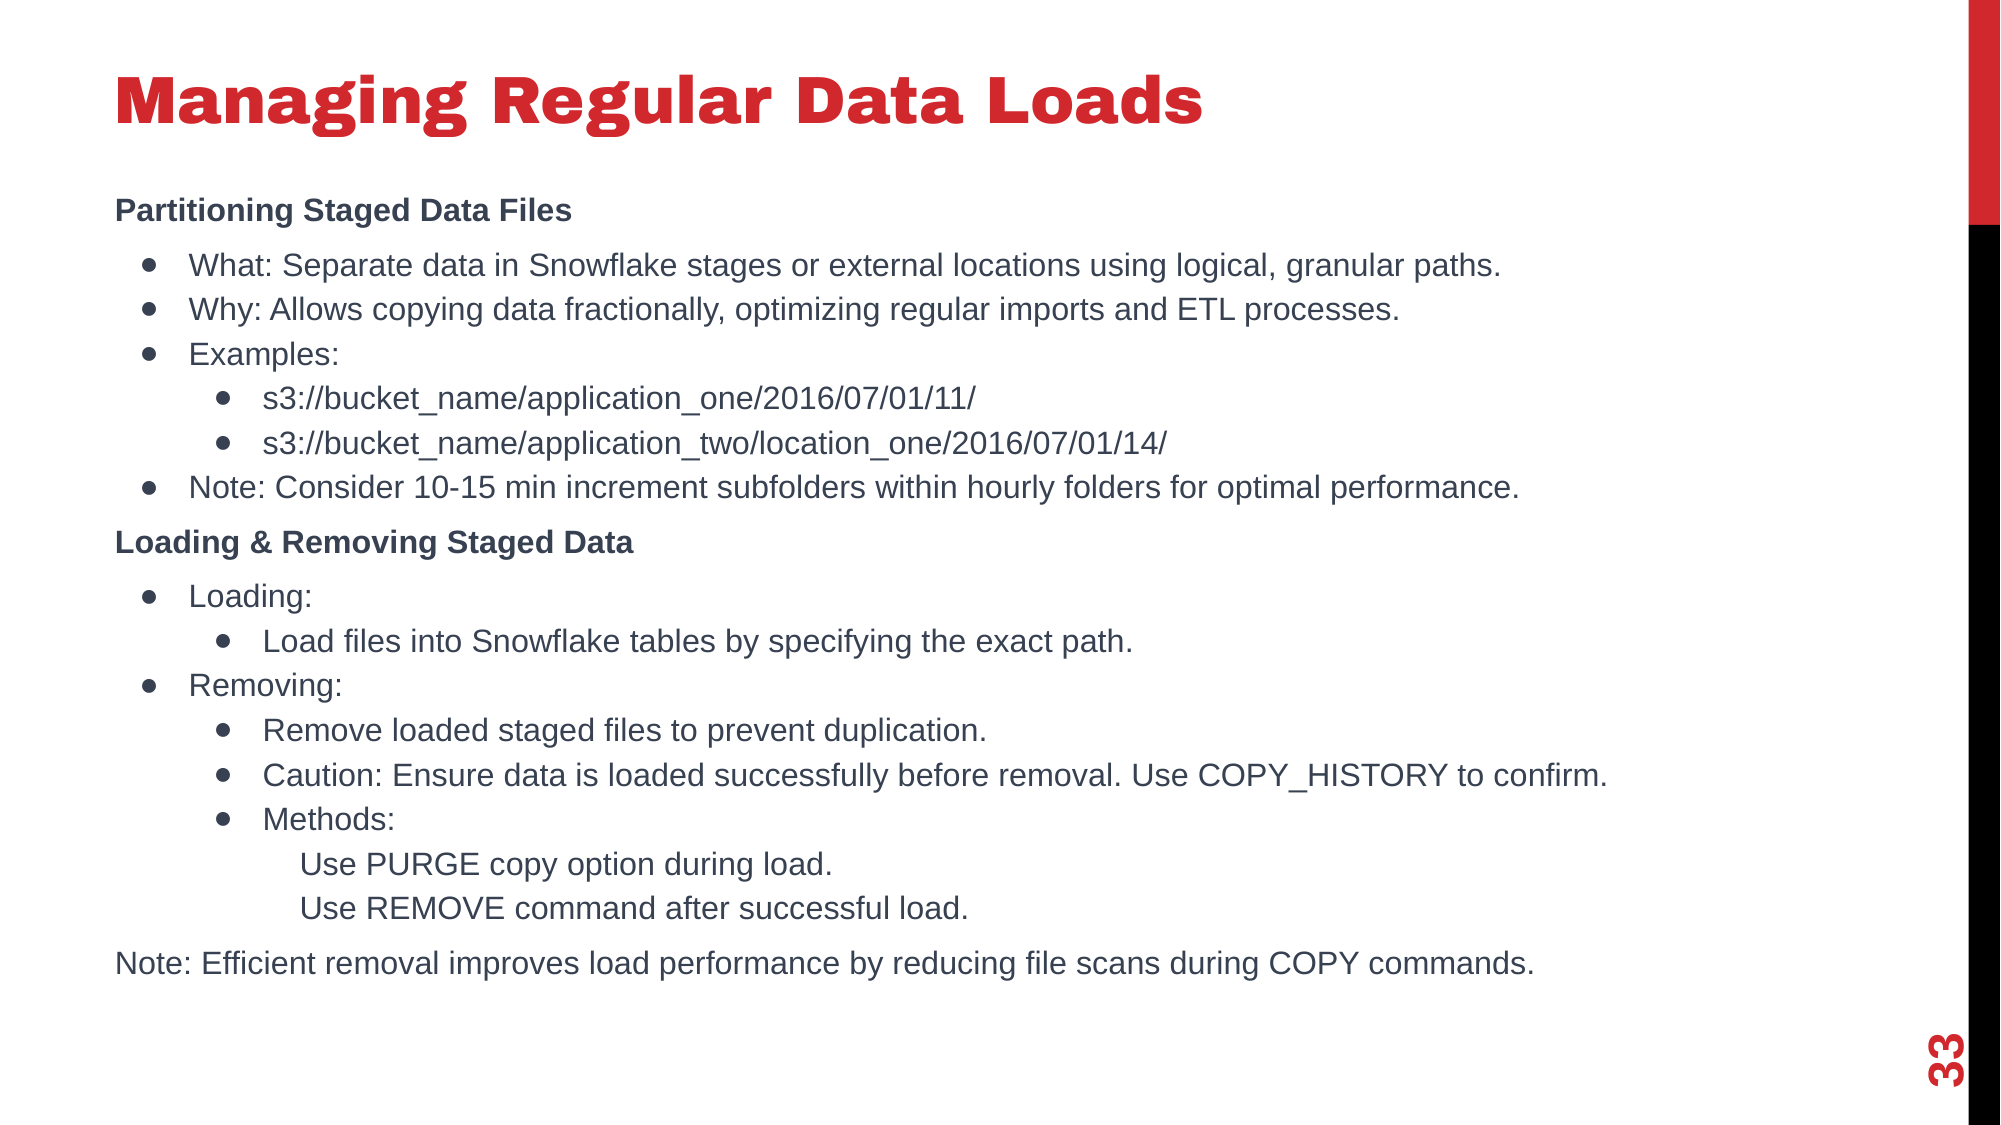

# Managing Regular Data Loads
Partitioning Staged Data Files
What: Separate data in Snowflake stages or external locations using logical, granular paths.
Why: Allows copying data fractionally, optimizing regular imports and ETL processes.
Examples:
s3://bucket_name/application_one/2016/07/01/11/
s3://bucket_name/application_two/location_one/2016/07/01/14/
Note: Consider 10-15 min increment subfolders within hourly folders for optimal performance.
Loading & Removing Staged Data
Loading:
Load files into Snowflake tables by specifying the exact path.
Removing:
Remove loaded staged files to prevent duplication.
Caution: Ensure data is loaded successfully before removal. Use COPY_HISTORY to confirm.
Methods:
Use PURGE copy option during load.
Use REMOVE command after successful load.
Note: Efficient removal improves load performance by reducing file scans during COPY commands.

33